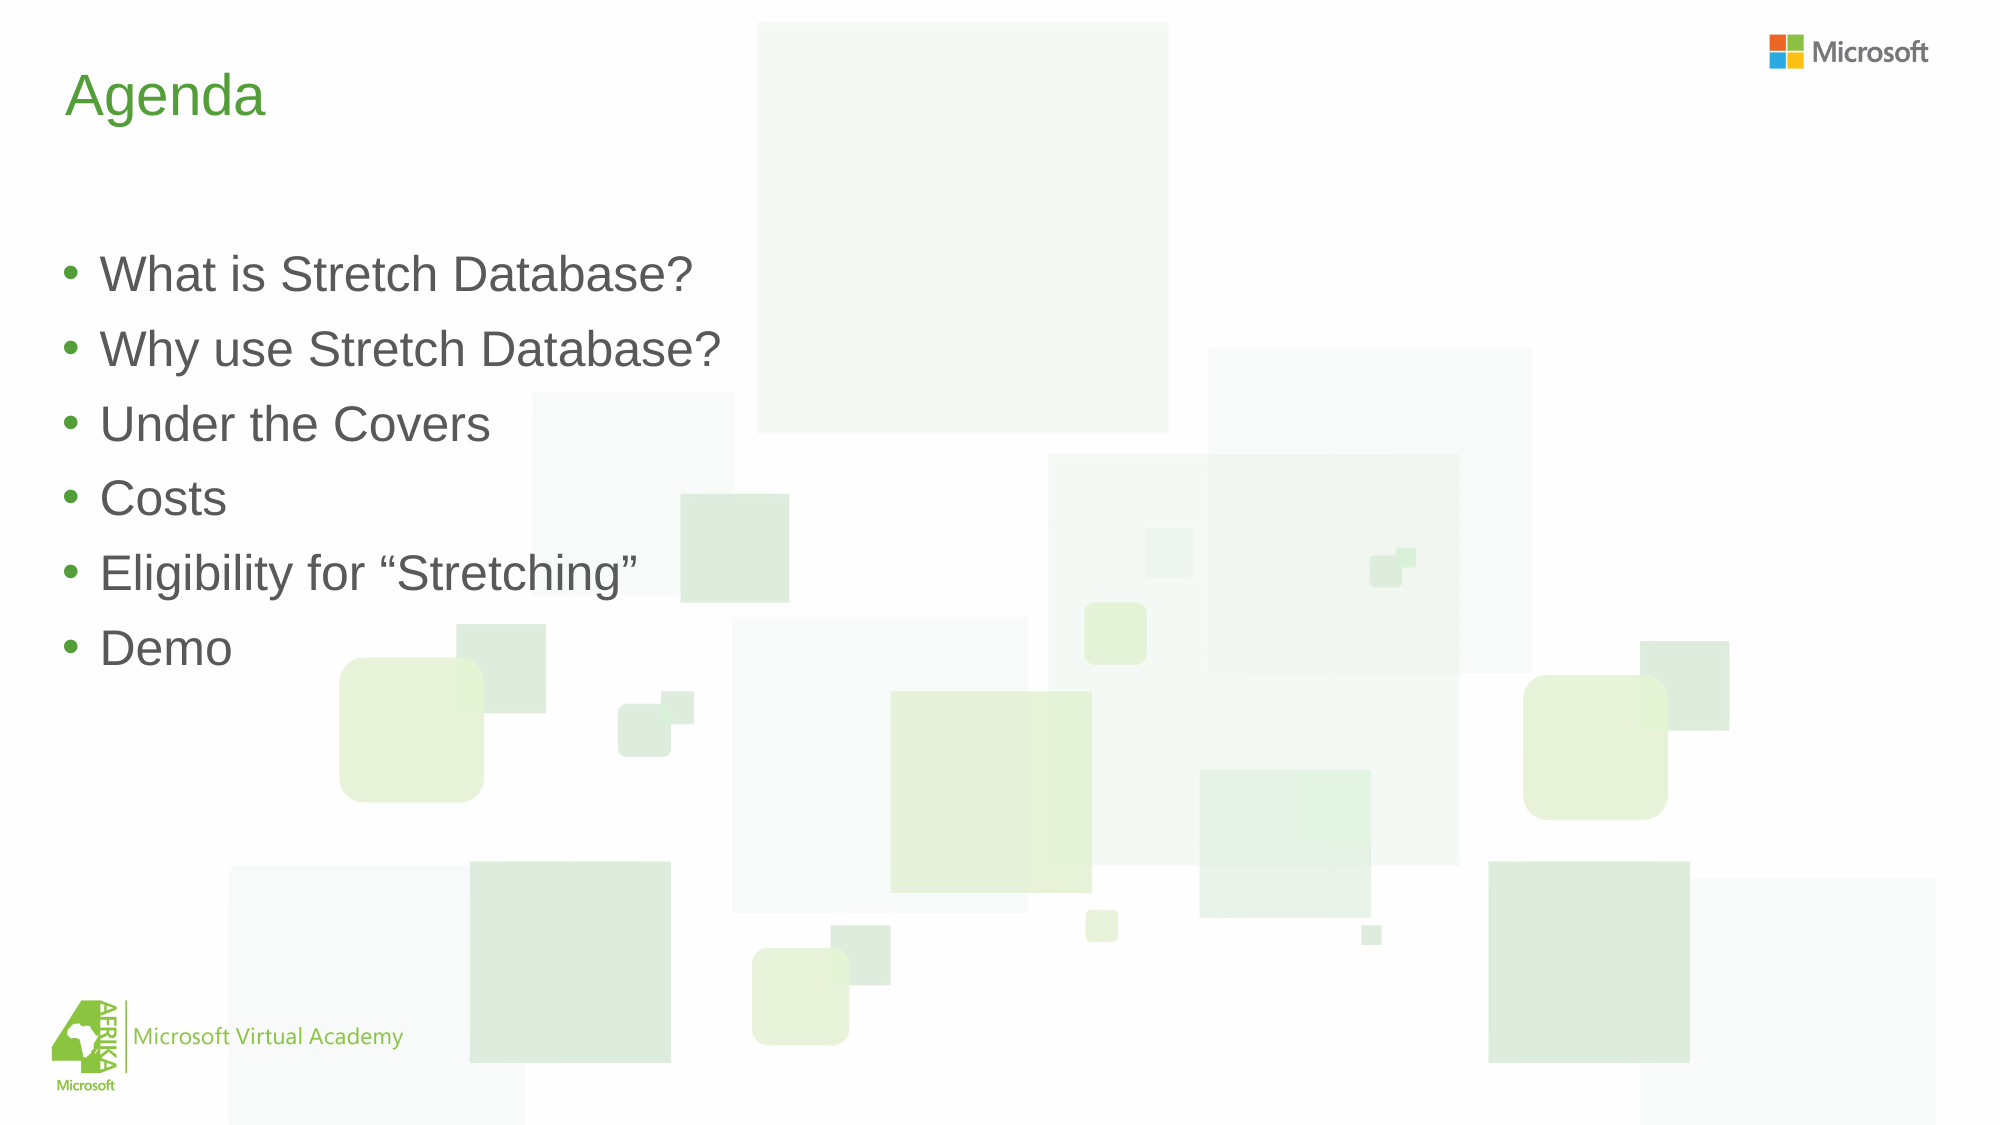

# Agenda
What is Stretch Database?
Why use Stretch Database?
Under the Covers
Costs
Eligibility for “Stretching”
Demo